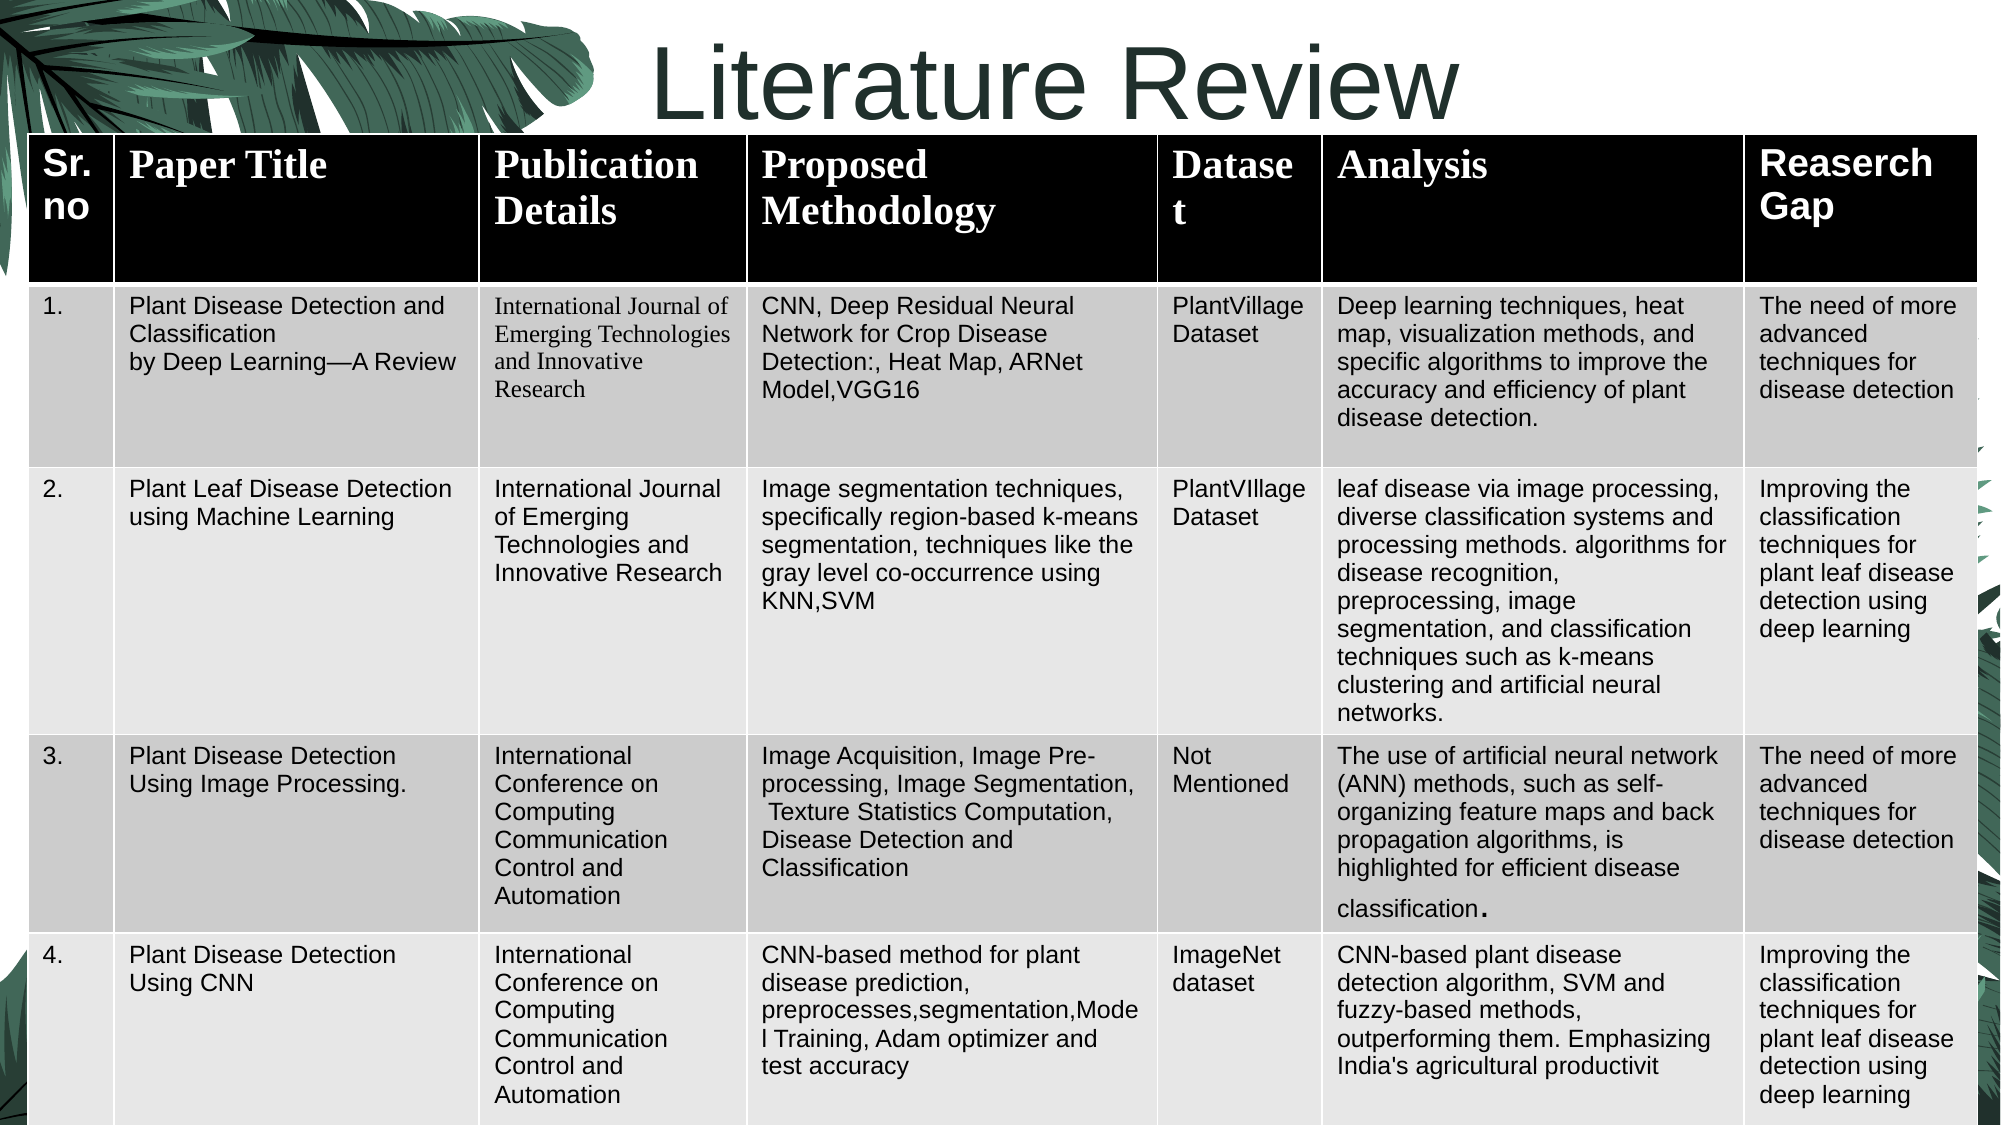

# Literature Review
| Sr. no | Paper Title | Publication Details | Proposed Methodology | Dataset | Analysis | Reaserch Gap |
| --- | --- | --- | --- | --- | --- | --- |
| 1. | Plant Disease Detection and Classification by Deep Learning—A Review | International Journal of Emerging Technologies and Innovative Research | CNN, Deep Residual Neural Network for Crop Disease Detection:, Heat Map, ARNet Model,VGG16 | PlantVillage Dataset | Deep learning techniques, heat map, visualization methods, and specific algorithms to improve the accuracy and efficiency of plant disease detection. | The need of more advanced techniques for disease detection |
| 2. | Plant Leaf Disease Detection using Machine Learning | International Journal of Emerging Technologies and Innovative Research | Image segmentation techniques, specifically region-based k-means segmentation, techniques like the gray level co-occurrence using KNN,SVM | PlantVIllage Dataset | leaf disease via image processing, diverse classification systems and processing methods. algorithms for disease recognition, preprocessing, image segmentation, and classification techniques such as k-means clustering and artificial neural networks. | Improving the classification techniques for plant leaf disease detection using deep learning |
| 3. | Plant Disease Detection Using Image Processing. | International Conference on Computing Communication Control and Automation | Image Acquisition, Image Pre-processing, Image Segmentation, Texture Statistics Computation, Disease Detection and Classification | Not Mentioned | The use of artificial neural network (ANN) methods, such as self-organizing feature maps and back propagation algorithms, is highlighted for efficient disease classification. | The need of more advanced techniques for disease detection |
| 4. | Plant Disease Detection Using CNN | International Conference on Computing Communication Control and Automation | CNN-based method for plant disease prediction, preprocesses,segmentation,Model Training, Adam optimizer and test accuracy | ImageNet dataset | CNN-based plant disease detection algorithm, SVM and fuzzy-based methods, outperforming them. Emphasizing India's agricultural productivit | Improving the classification techniques for plant leaf disease detection using deep learning |